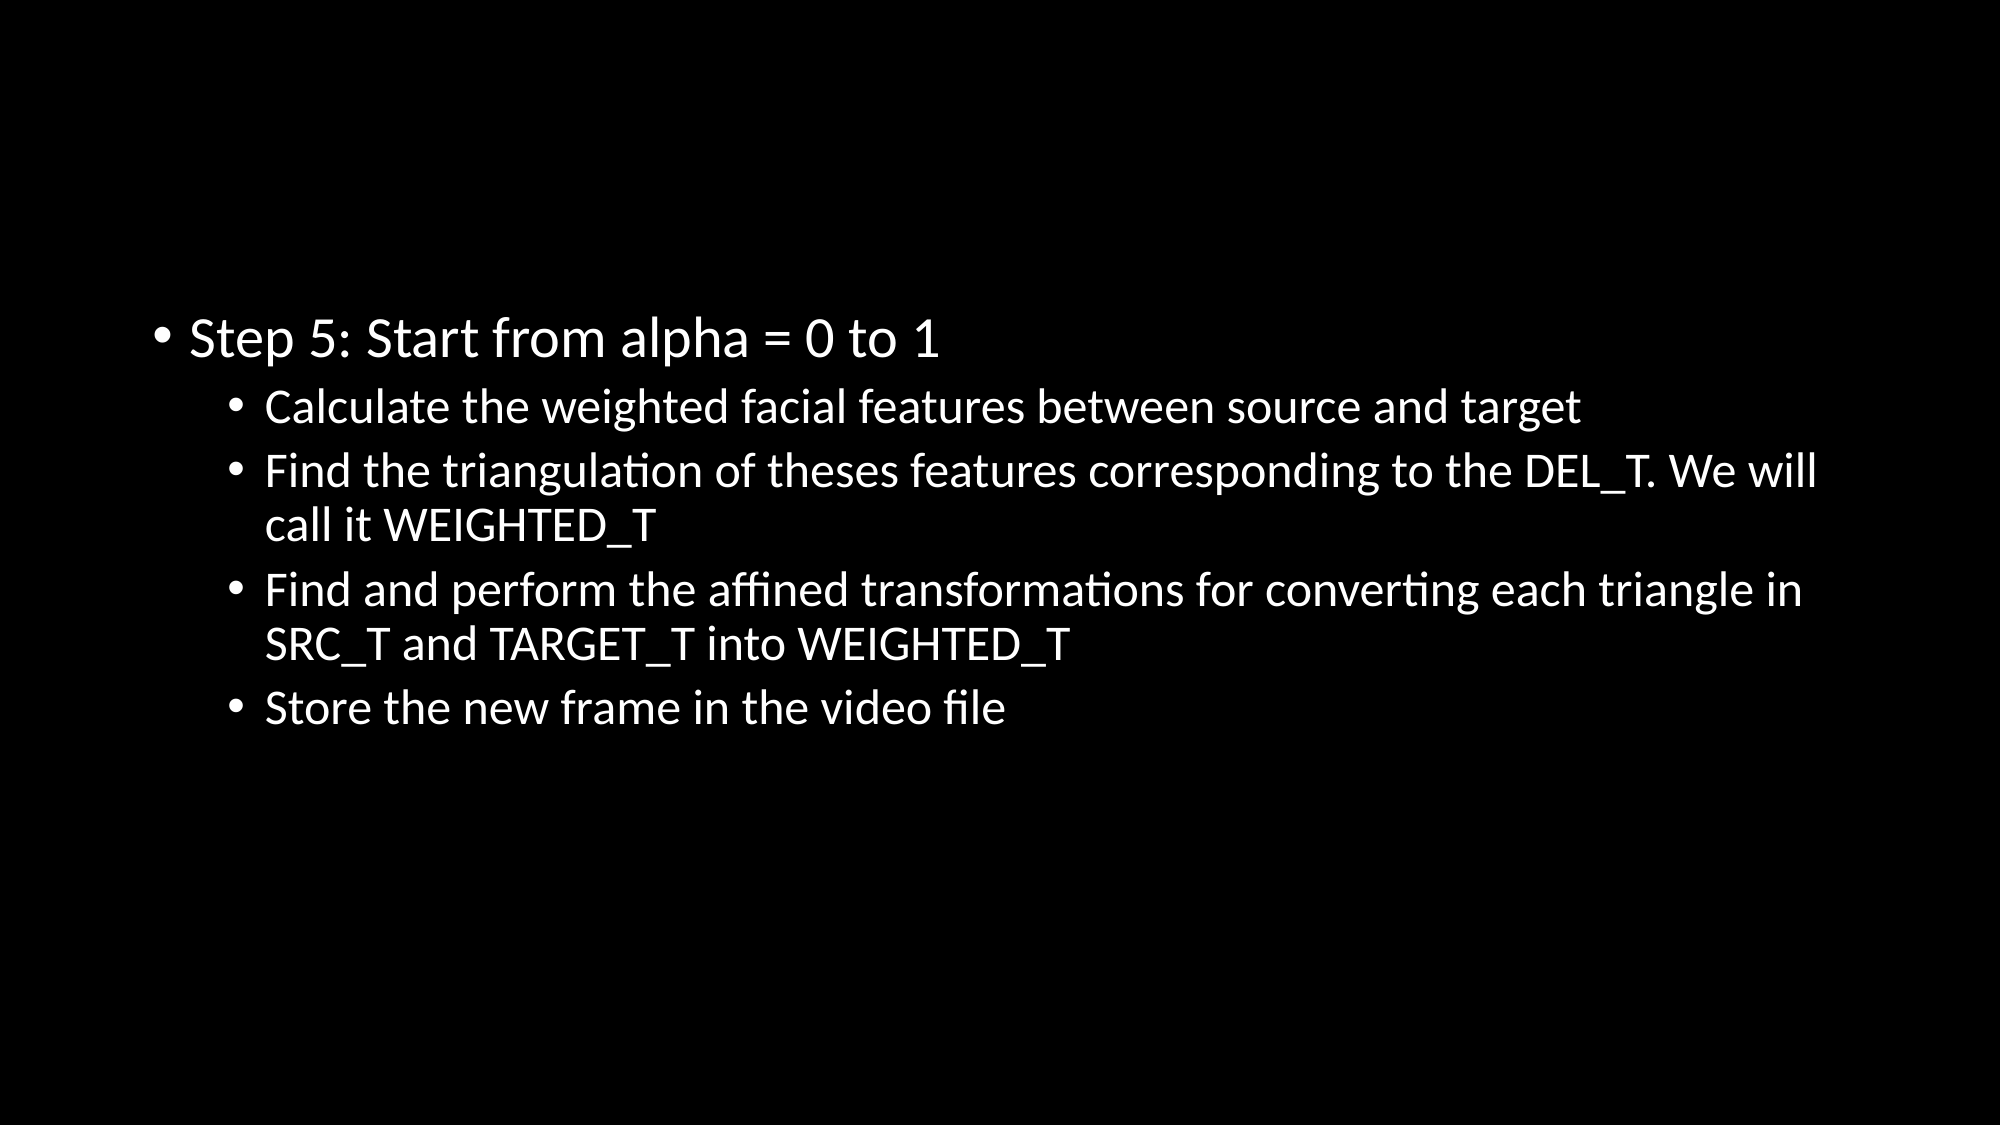

#
Step 5: Start from alpha = 0 to 1
Calculate the weighted facial features between source and target
Find the triangulation of theses features corresponding to the DEL_T. We will call it WEIGHTED_T
Find and perform the affined transformations for converting each triangle in SRC_T and TARGET_T into WEIGHTED_T
Store the new frame in the video file